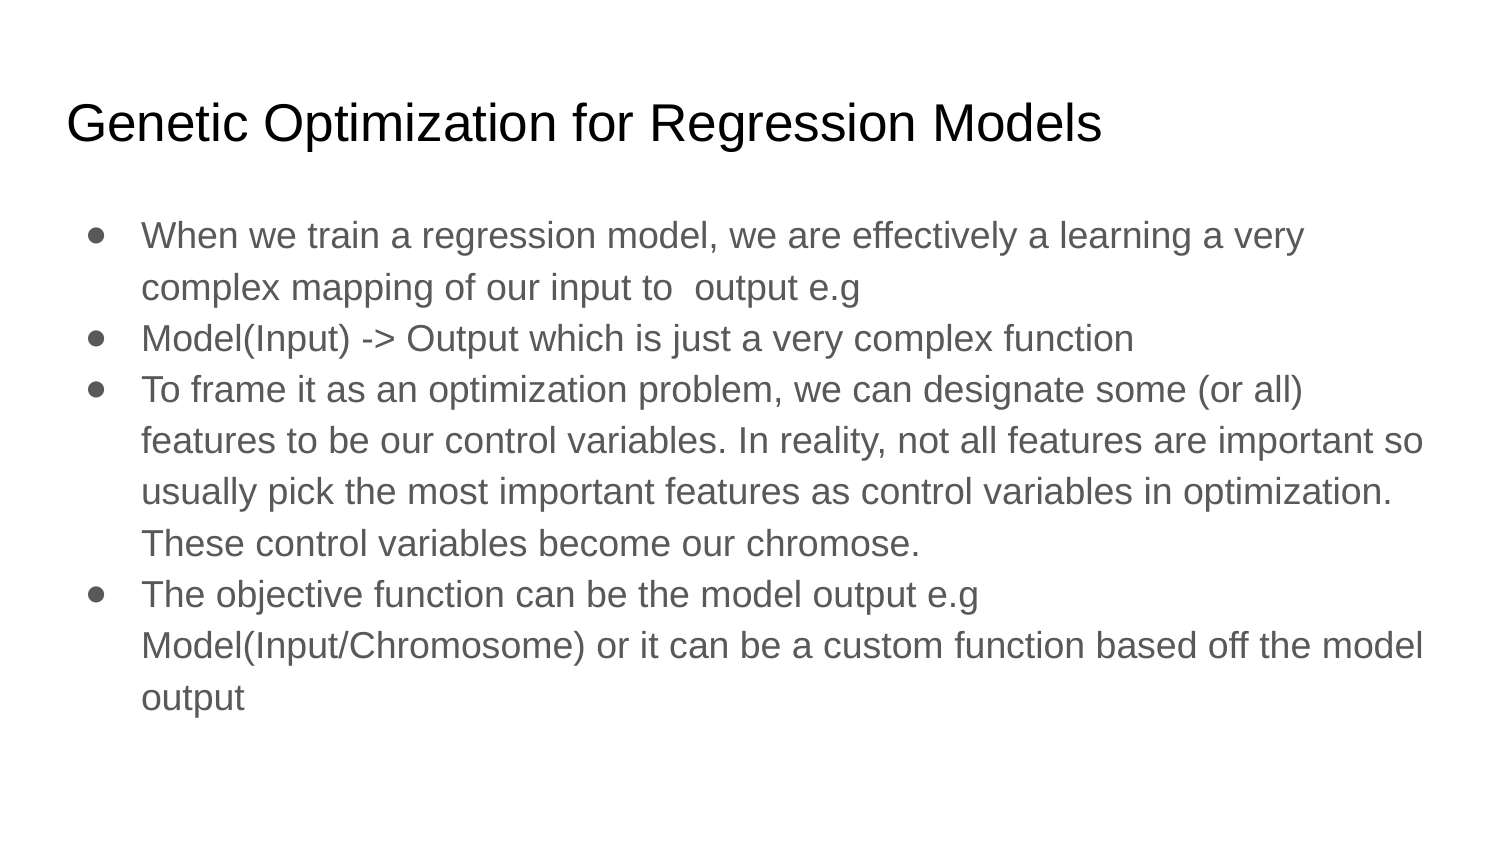

# Genetic Optimization for Regression Models
When we train a regression model, we are effectively a learning a very complex mapping of our input to  output e.g
Model(Input) -> Output which is just a very complex function
To frame it as an optimization problem, we can designate some (or all) features to be our control variables. In reality, not all features are important so usually pick the most important features as control variables in optimization. These control variables become our chromose.
The objective function can be the model output e.g Model(Input/Chromosome) or it can be a custom function based off the model output